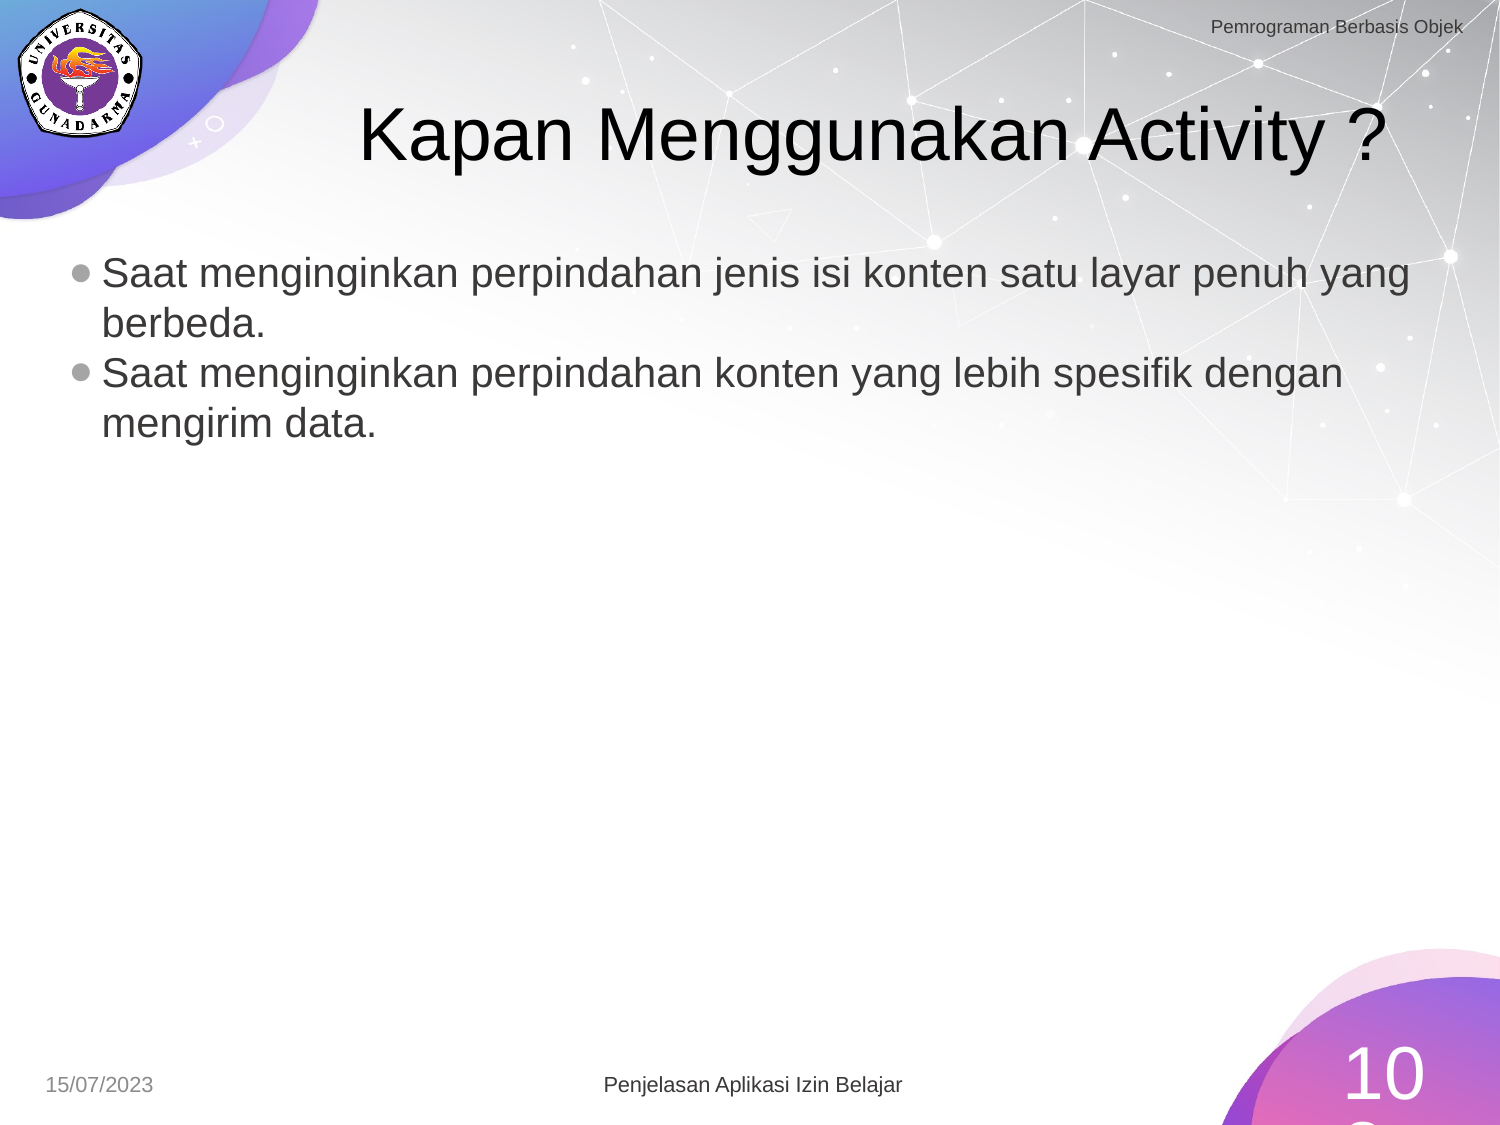

# Kapan Menggunakan Activity ?
Saat menginginkan perpindahan jenis isi konten satu layar penuh yang berbeda.
Saat menginginkan perpindahan konten yang lebih spesifik dengan mengirim data.
103
Penjelasan Aplikasi Izin Belajar
15/07/2023